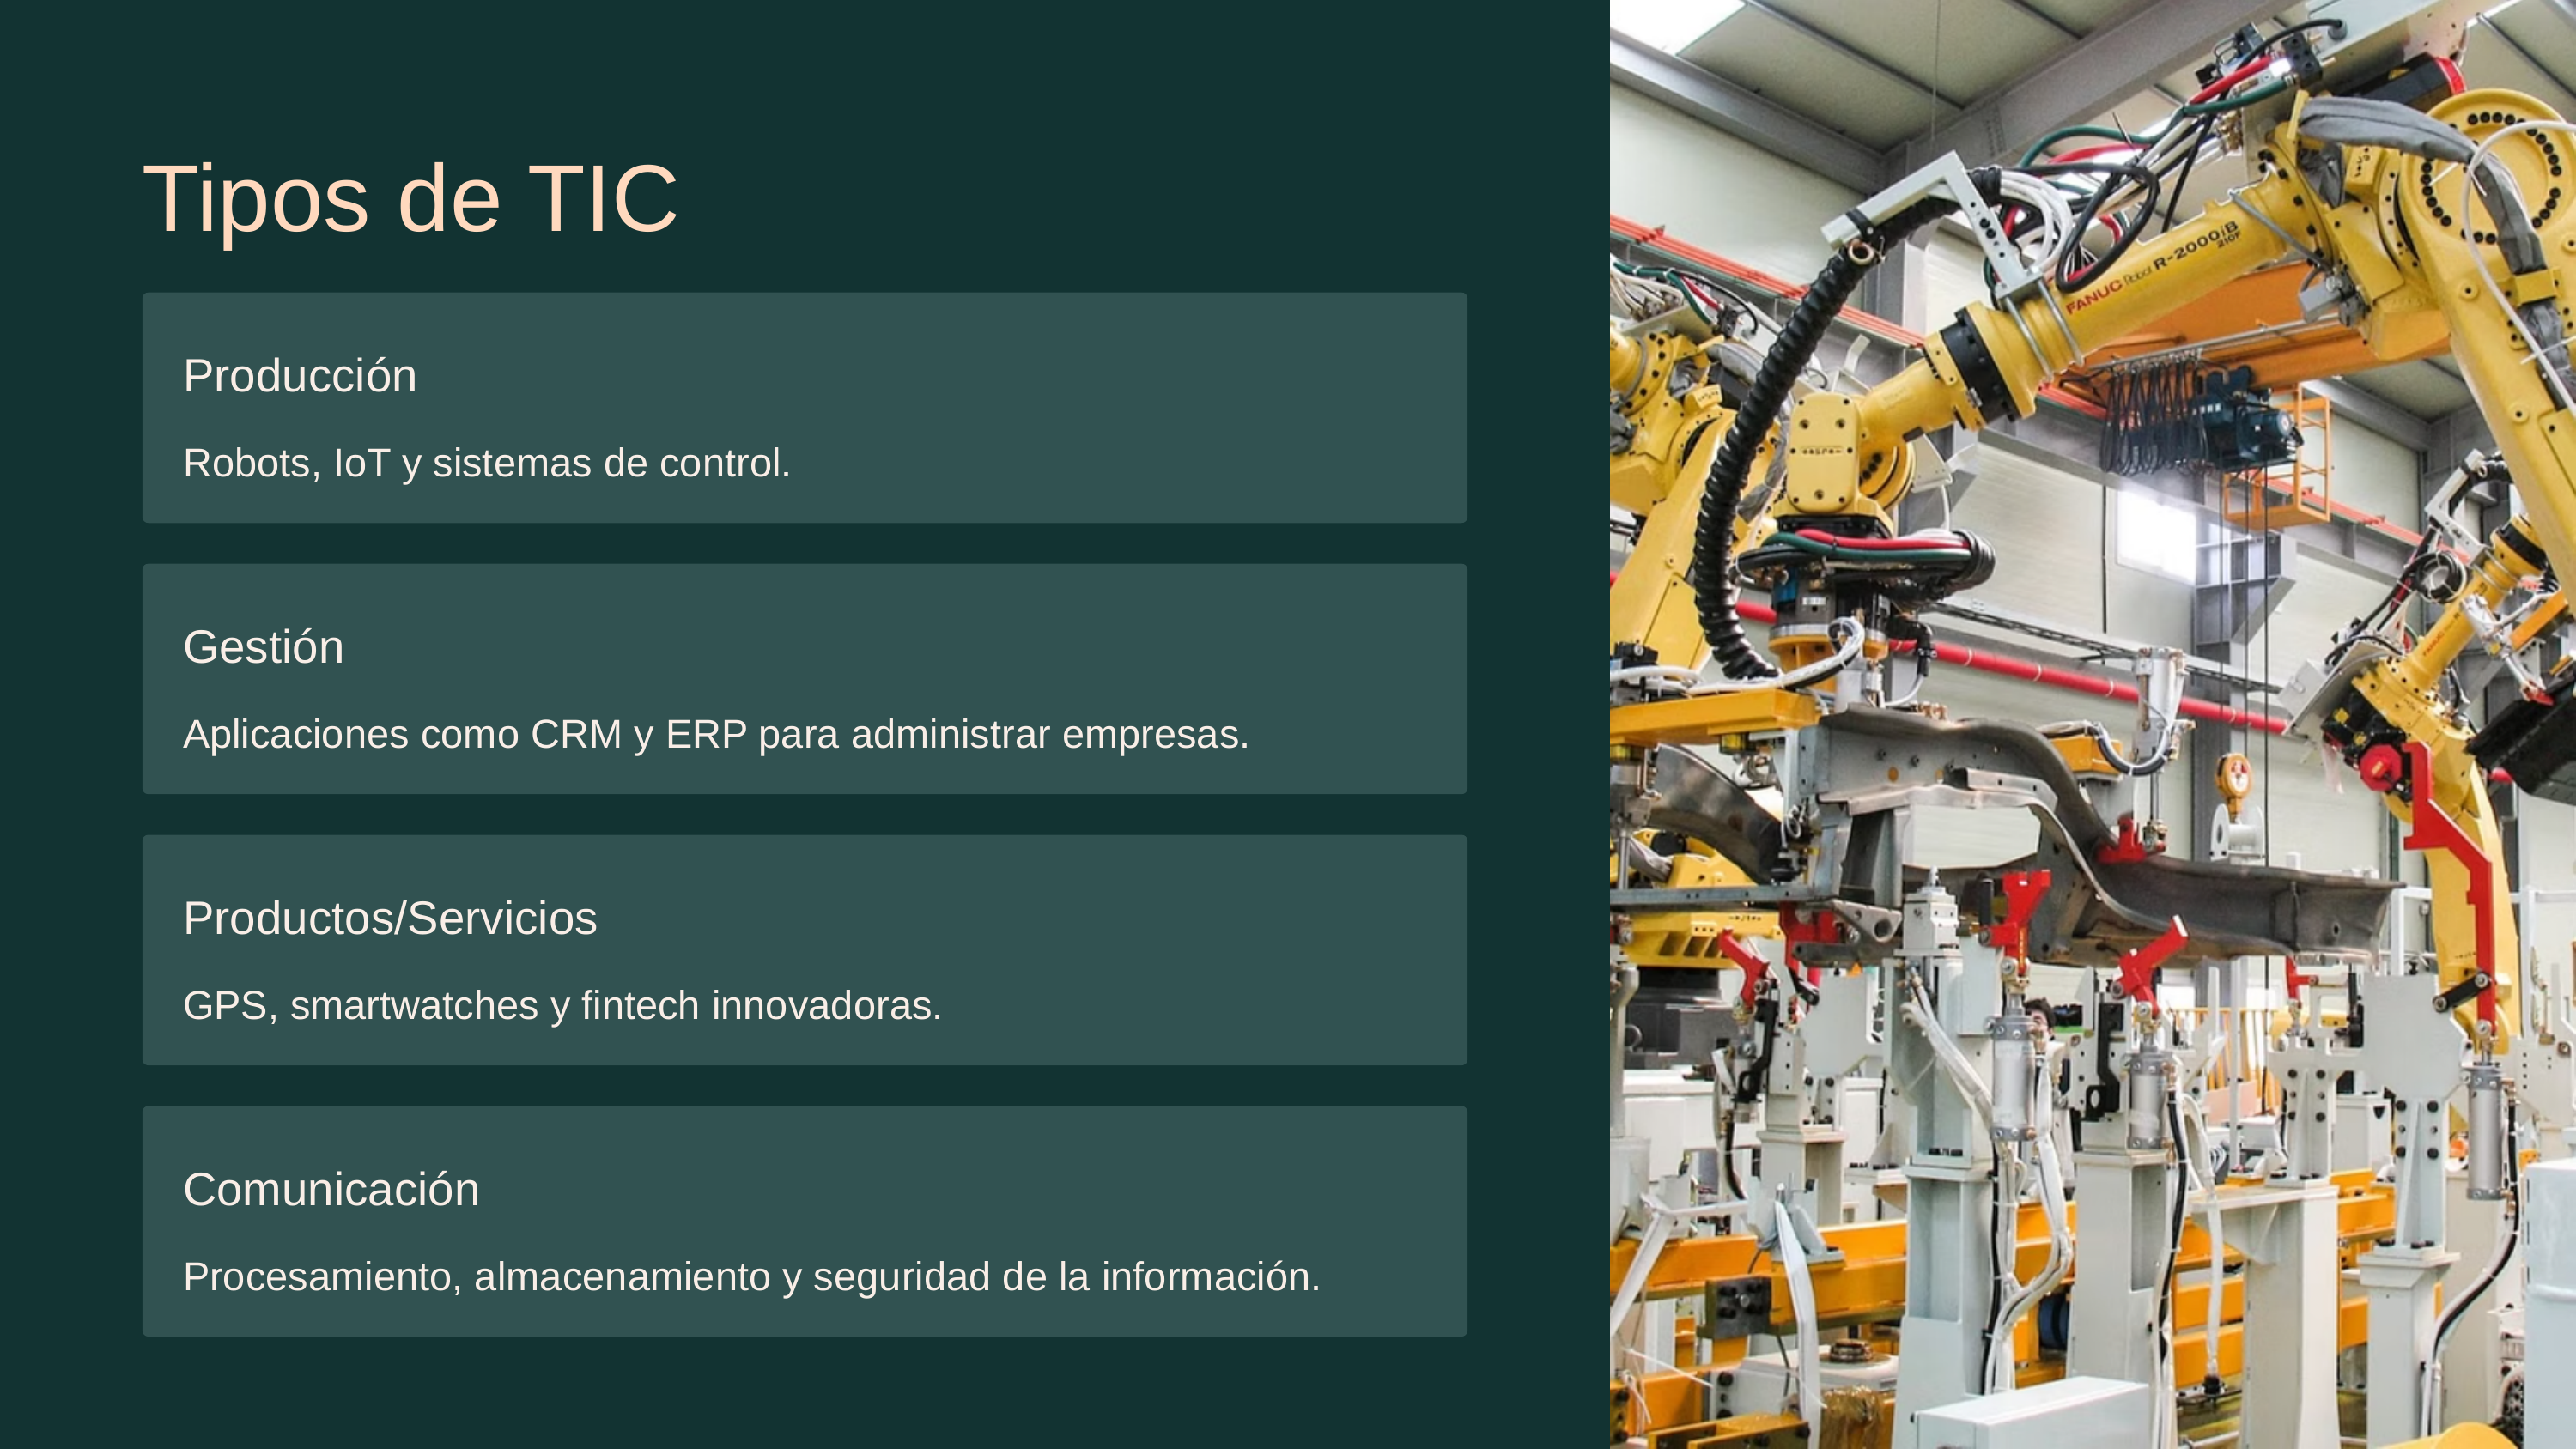

Tipos de TIC

Producción

Robots, IoT y sistemas de control.

Gestión

Aplicaciones como CRM y ERP para administrar empresas.

Productos/Servicios

GPS, smartwatches y fintech innovadoras.

Comunicación

Procesamiento, almacenamiento y seguridad de la información.